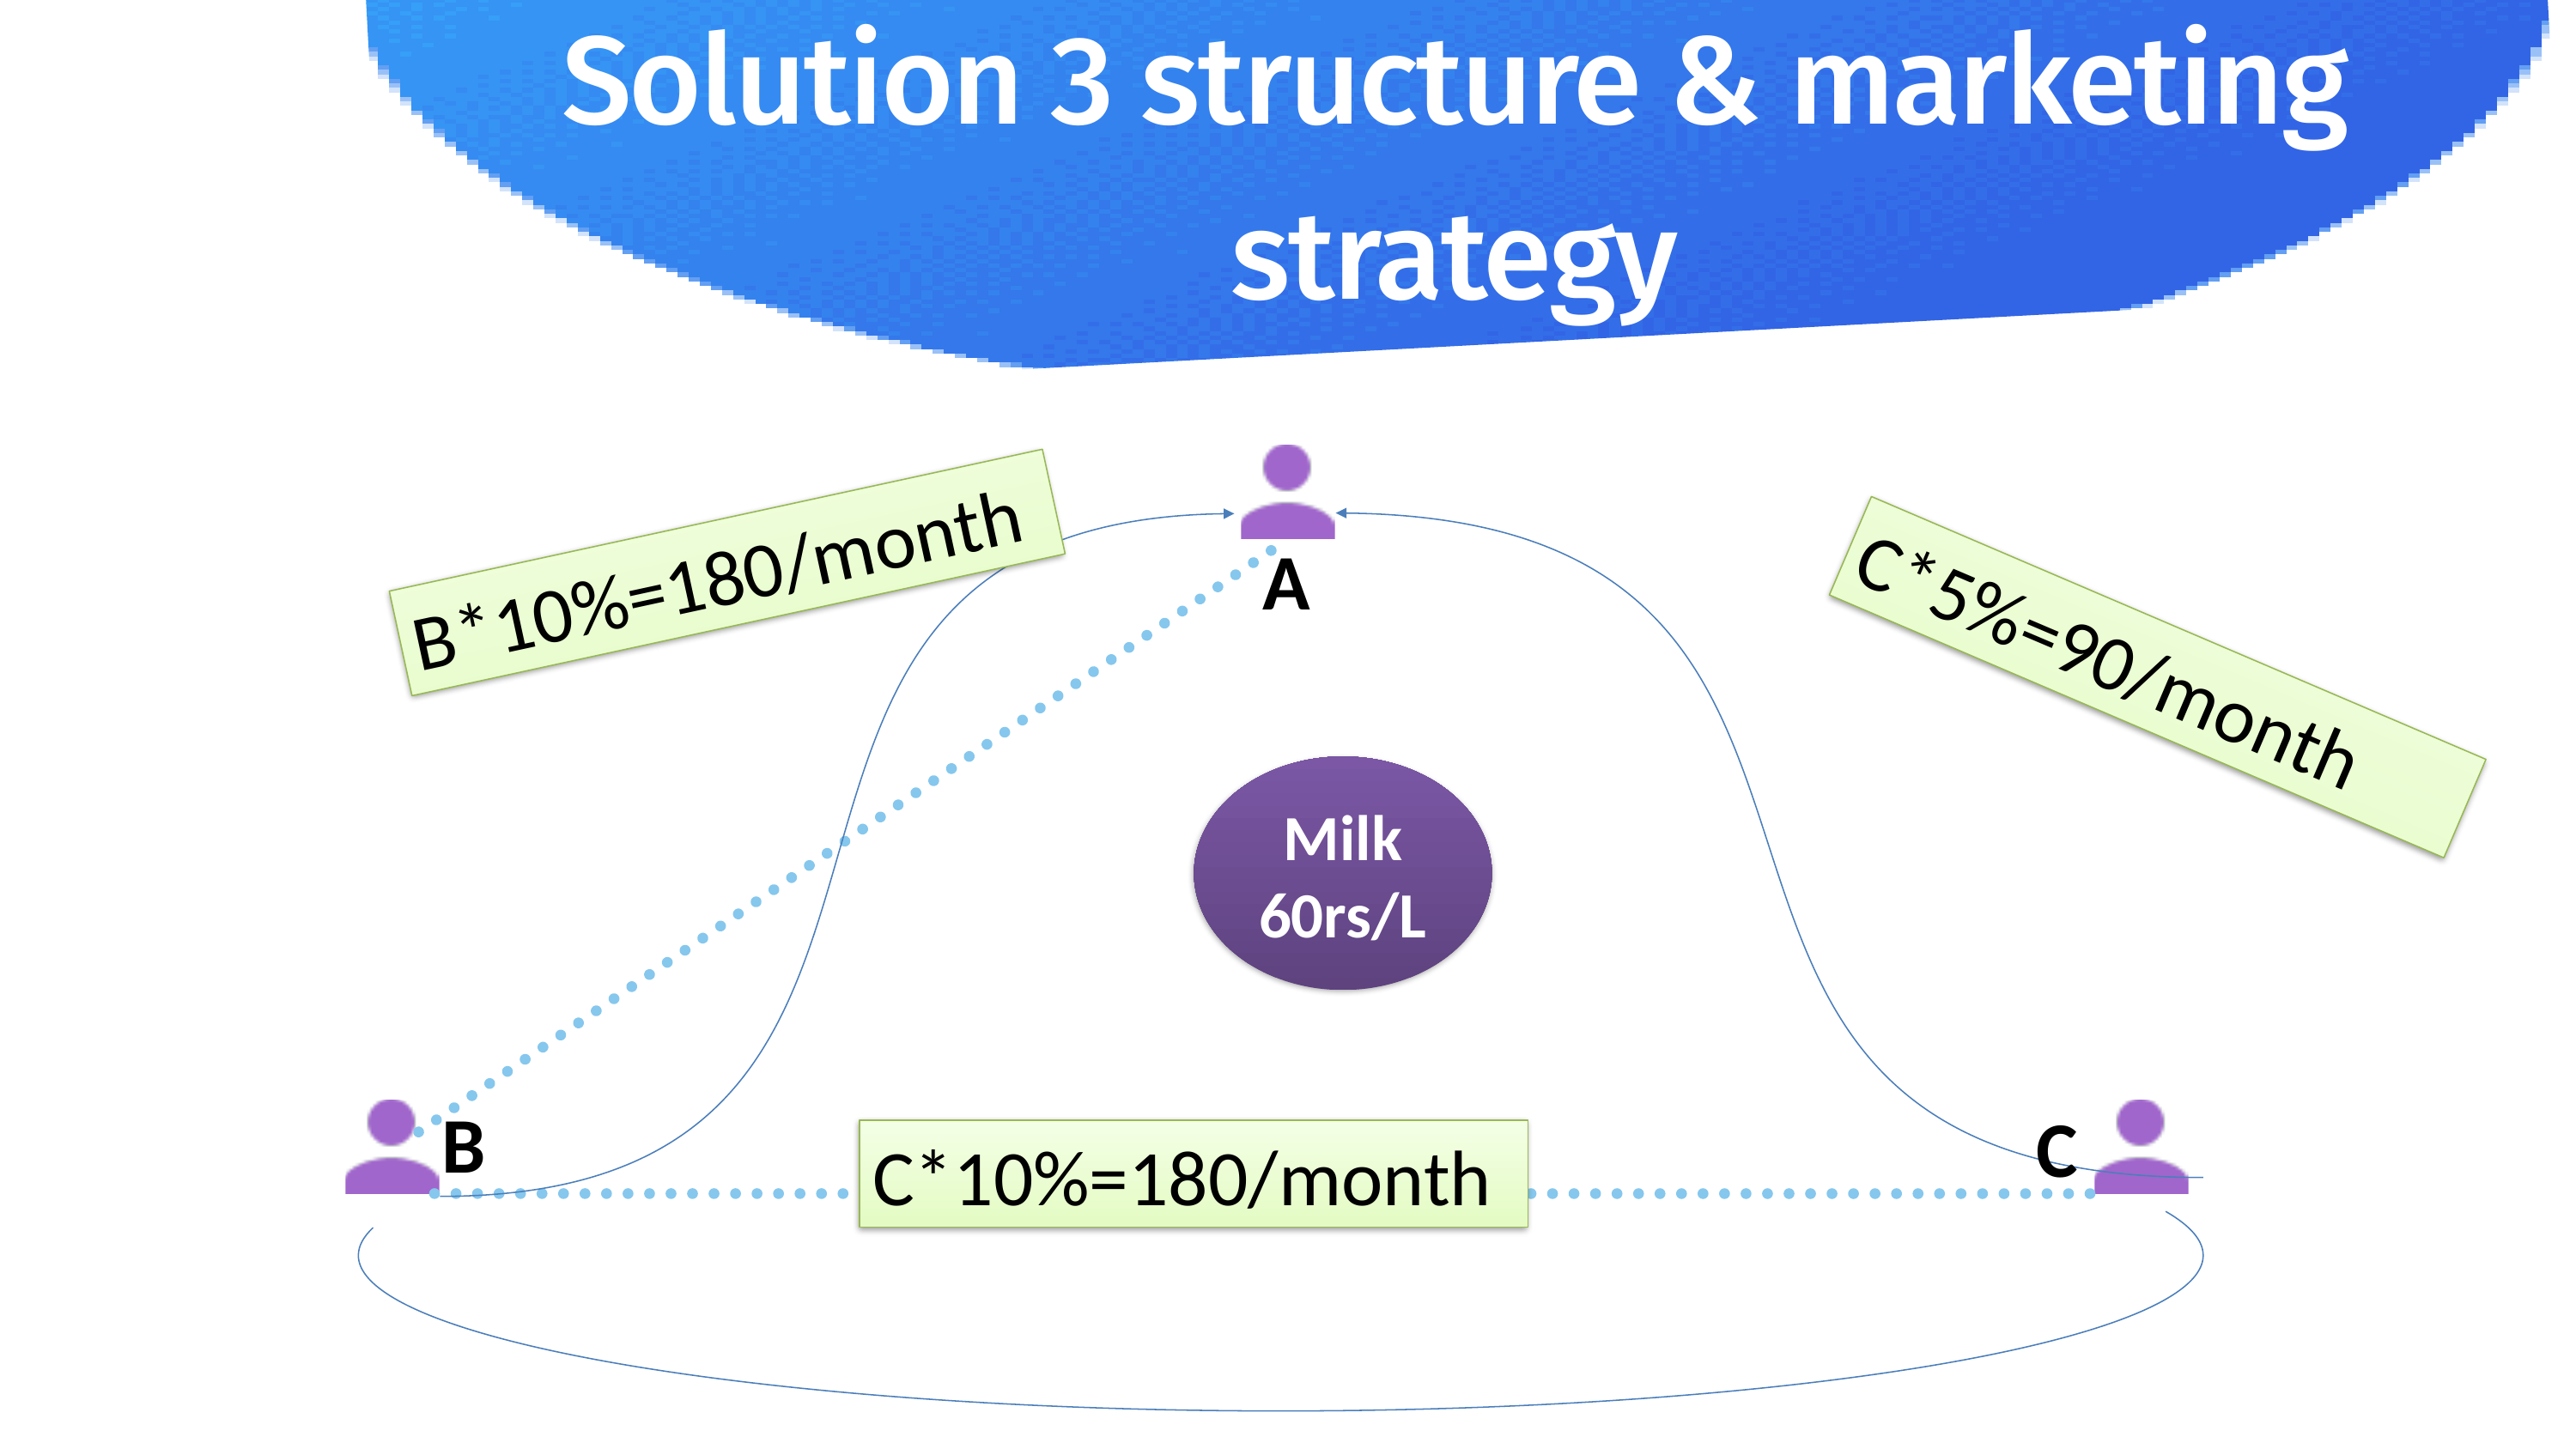

Solution 3 structure & marketing strategy

B*10%=180/month
A
C*5%=90/month
Milk 60rs/L
B
C

C*10%=180/month